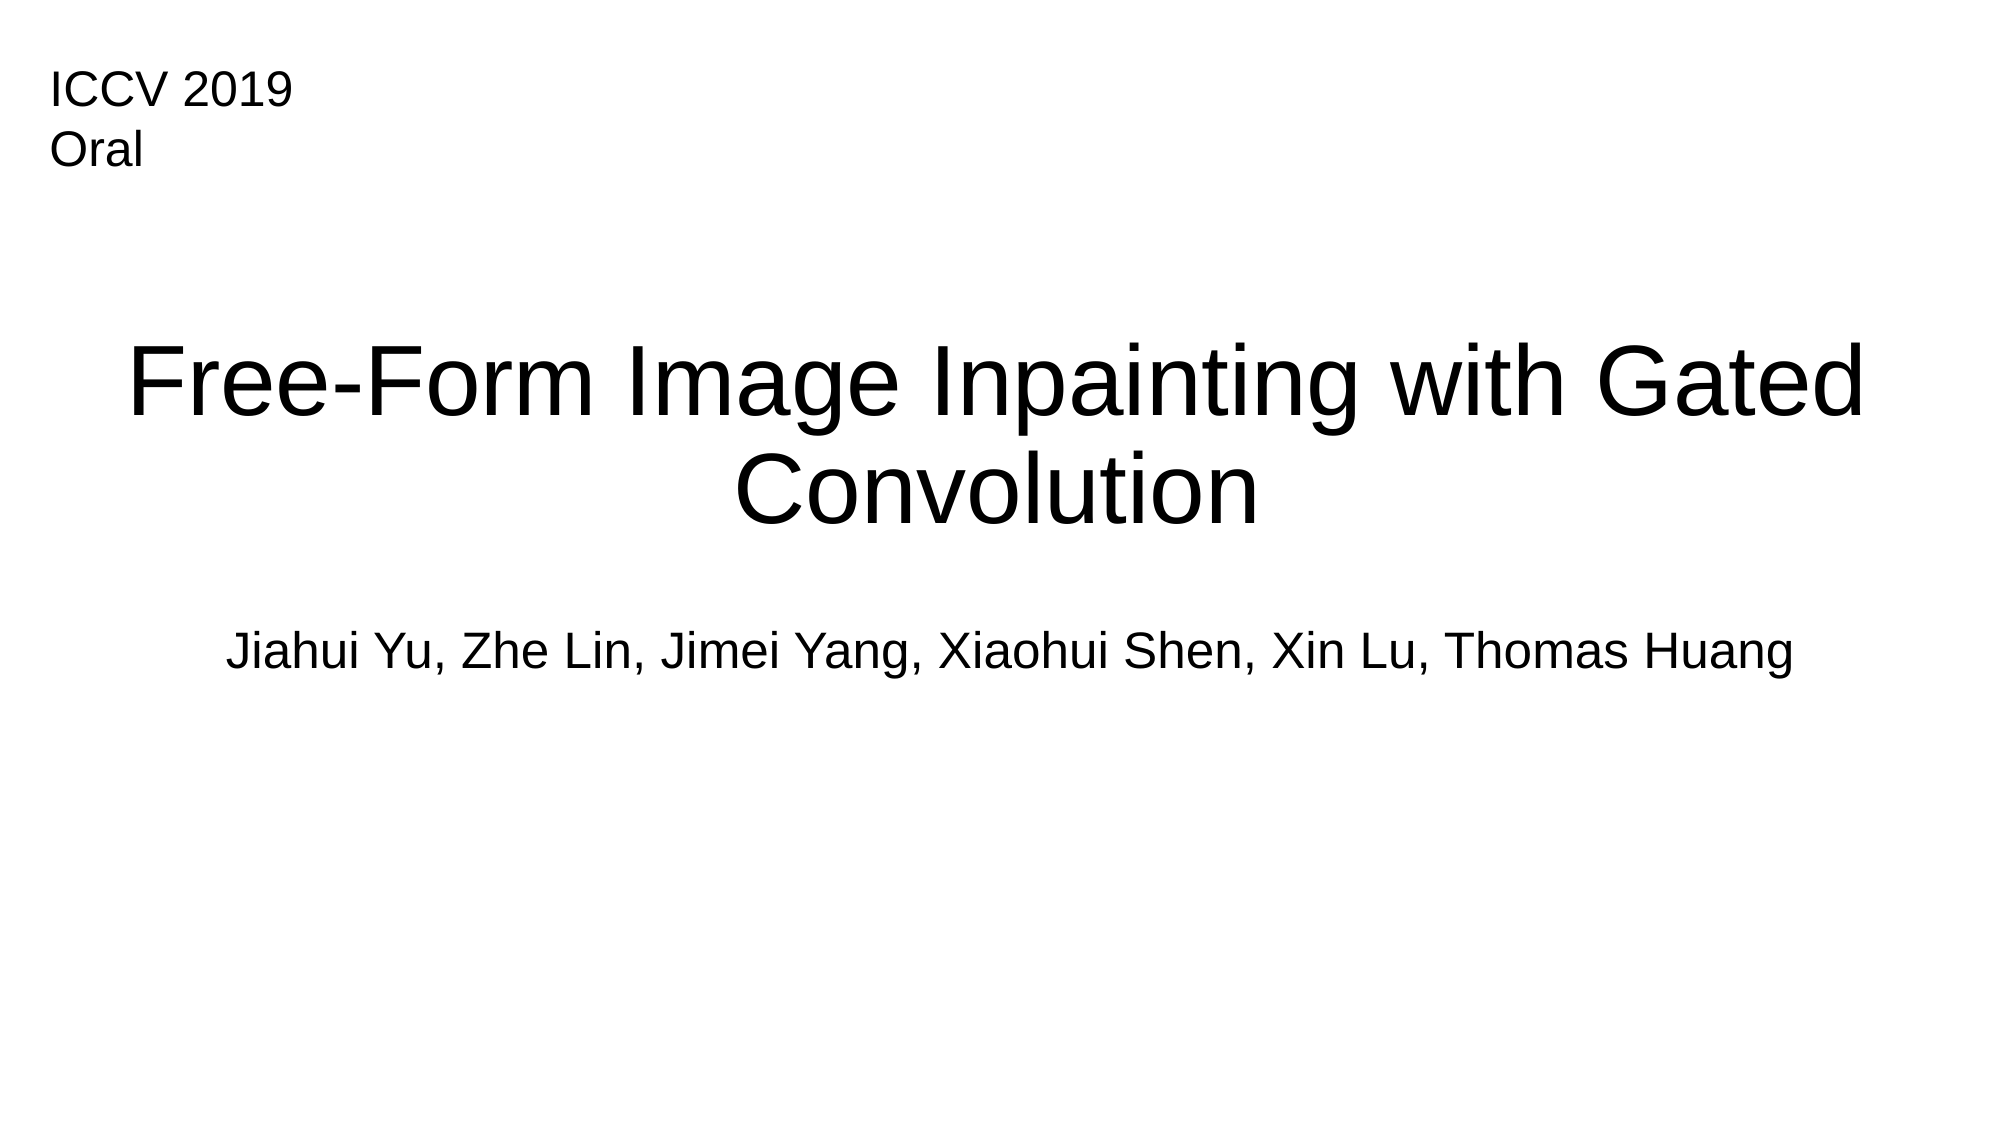

ICCV 2019 Oral
# Free-Form Image Inpainting with Gated Convolution
Jiahui Yu, Zhe Lin, Jimei Yang, Xiaohui Shen, Xin Lu, Thomas Huang